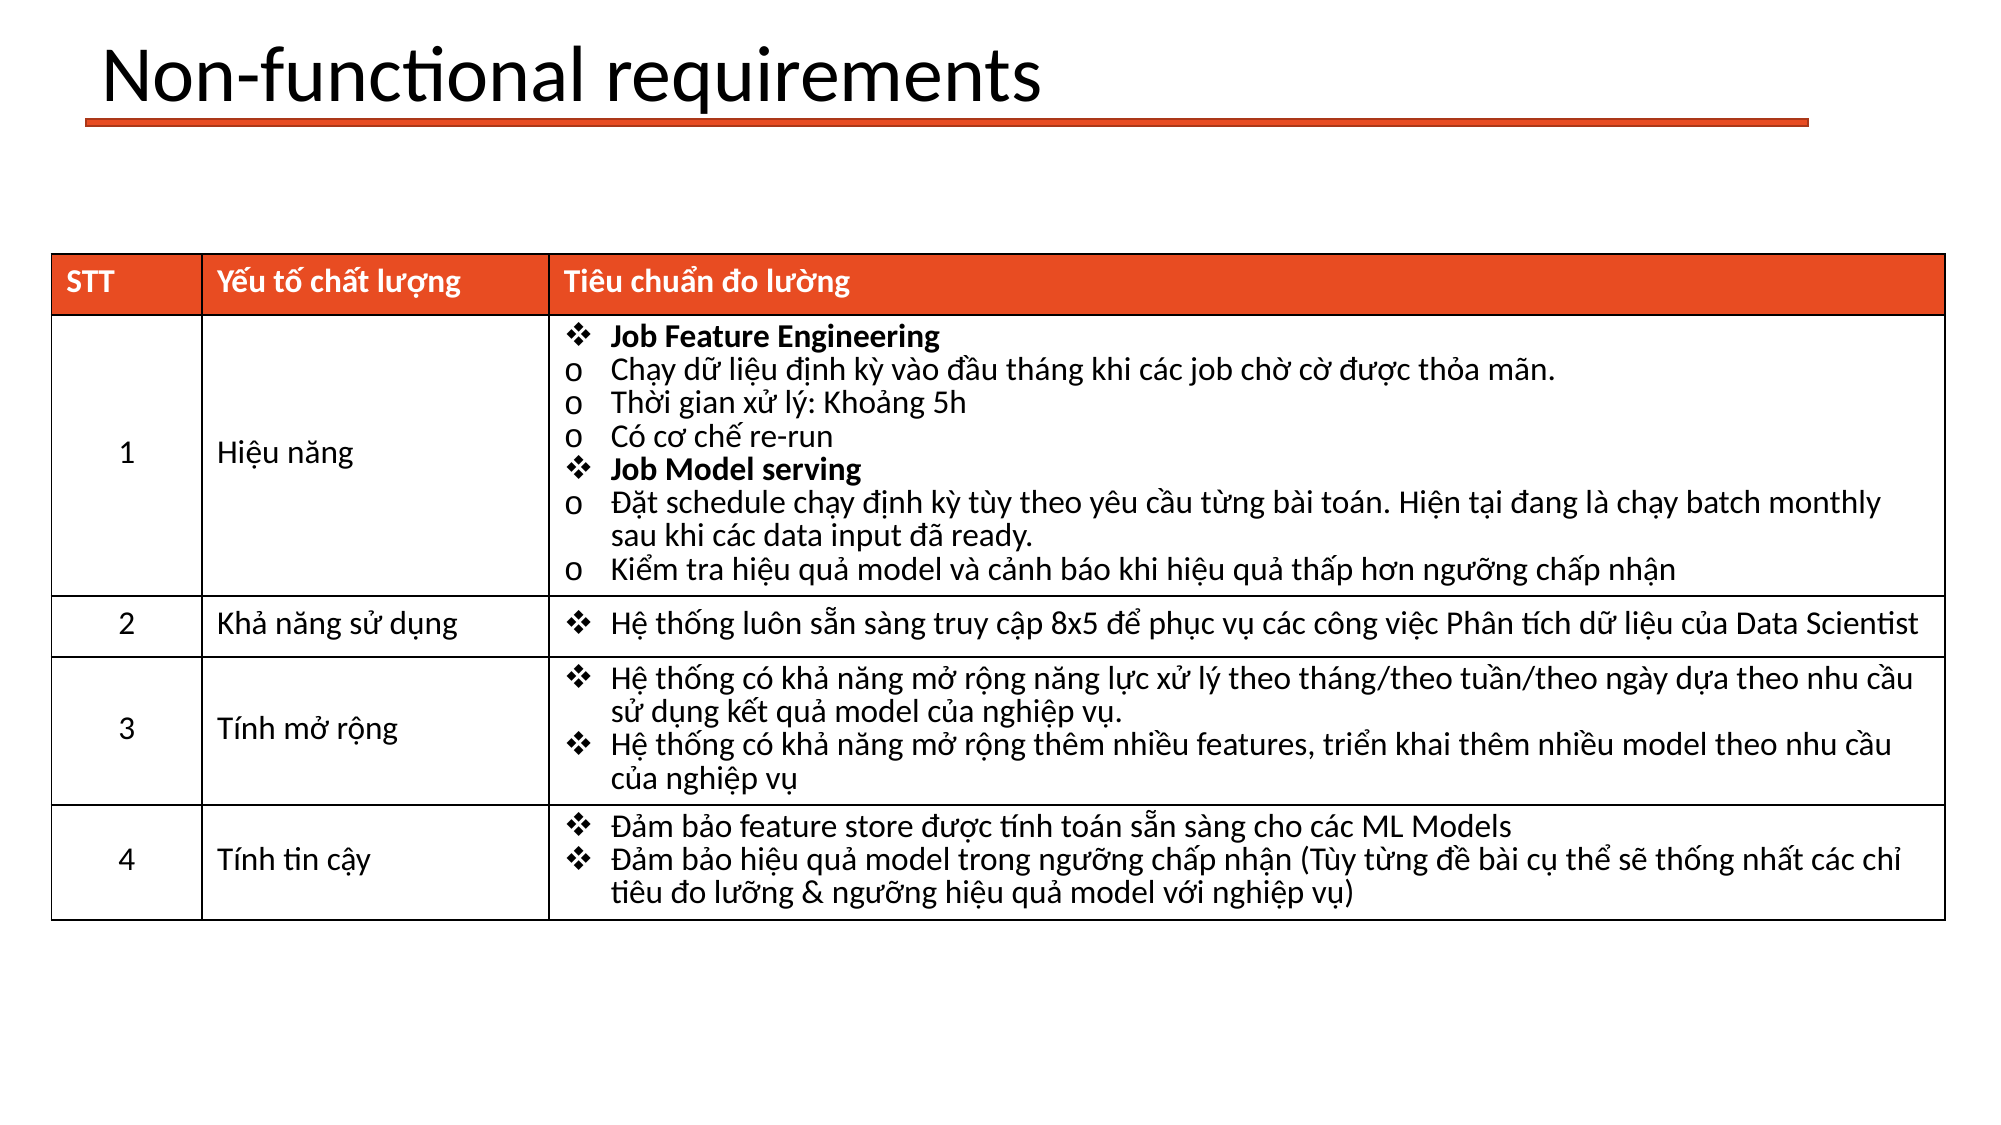

# Non-functional requirements

| STT | Yếu tố chất lượng | Tiêu chuẩn đo lường |
| --- | --- | --- |
| 1 | Hiệu năng | Job Feature Engineering Chạy dữ liệu định kỳ vào đầu tháng khi các job chờ cờ được thỏa mãn. Thời gian xử lý: Khoảng 5h Có cơ chế re-run Job Model serving Đặt schedule chạy định kỳ tùy theo yêu cầu từng bài toán. Hiện tại đang là chạy batch monthly sau khi các data input đã ready. Kiểm tra hiệu quả model và cảnh báo khi hiệu quả thấp hơn ngưỡng chấp nhận |
| 2 | Khả năng sử dụng | Hệ thống luôn sẵn sàng truy cập 8x5 để phục vụ các công việc Phân tích dữ liệu của Data Scientist |
| 3 | Tính mở rộng | Hệ thống có khả năng mở rộng năng lực xử lý theo tháng/theo tuần/theo ngày dựa theo nhu cầu sử dụng kết quả model của nghiệp vụ. Hệ thống có khả năng mở rộng thêm nhiều features, triển khai thêm nhiều model theo nhu cầu của nghiệp vụ |
| 4 | Tính tin cậy | Đảm bảo feature store được tính toán sẵn sàng cho các ML Models Đảm bảo hiệu quả model trong ngưỡng chấp nhận (Tùy từng đề bài cụ thể sẽ thống nhất các chỉ tiêu đo lưỡng & ngưỡng hiệu quả model với nghiệp vụ) |